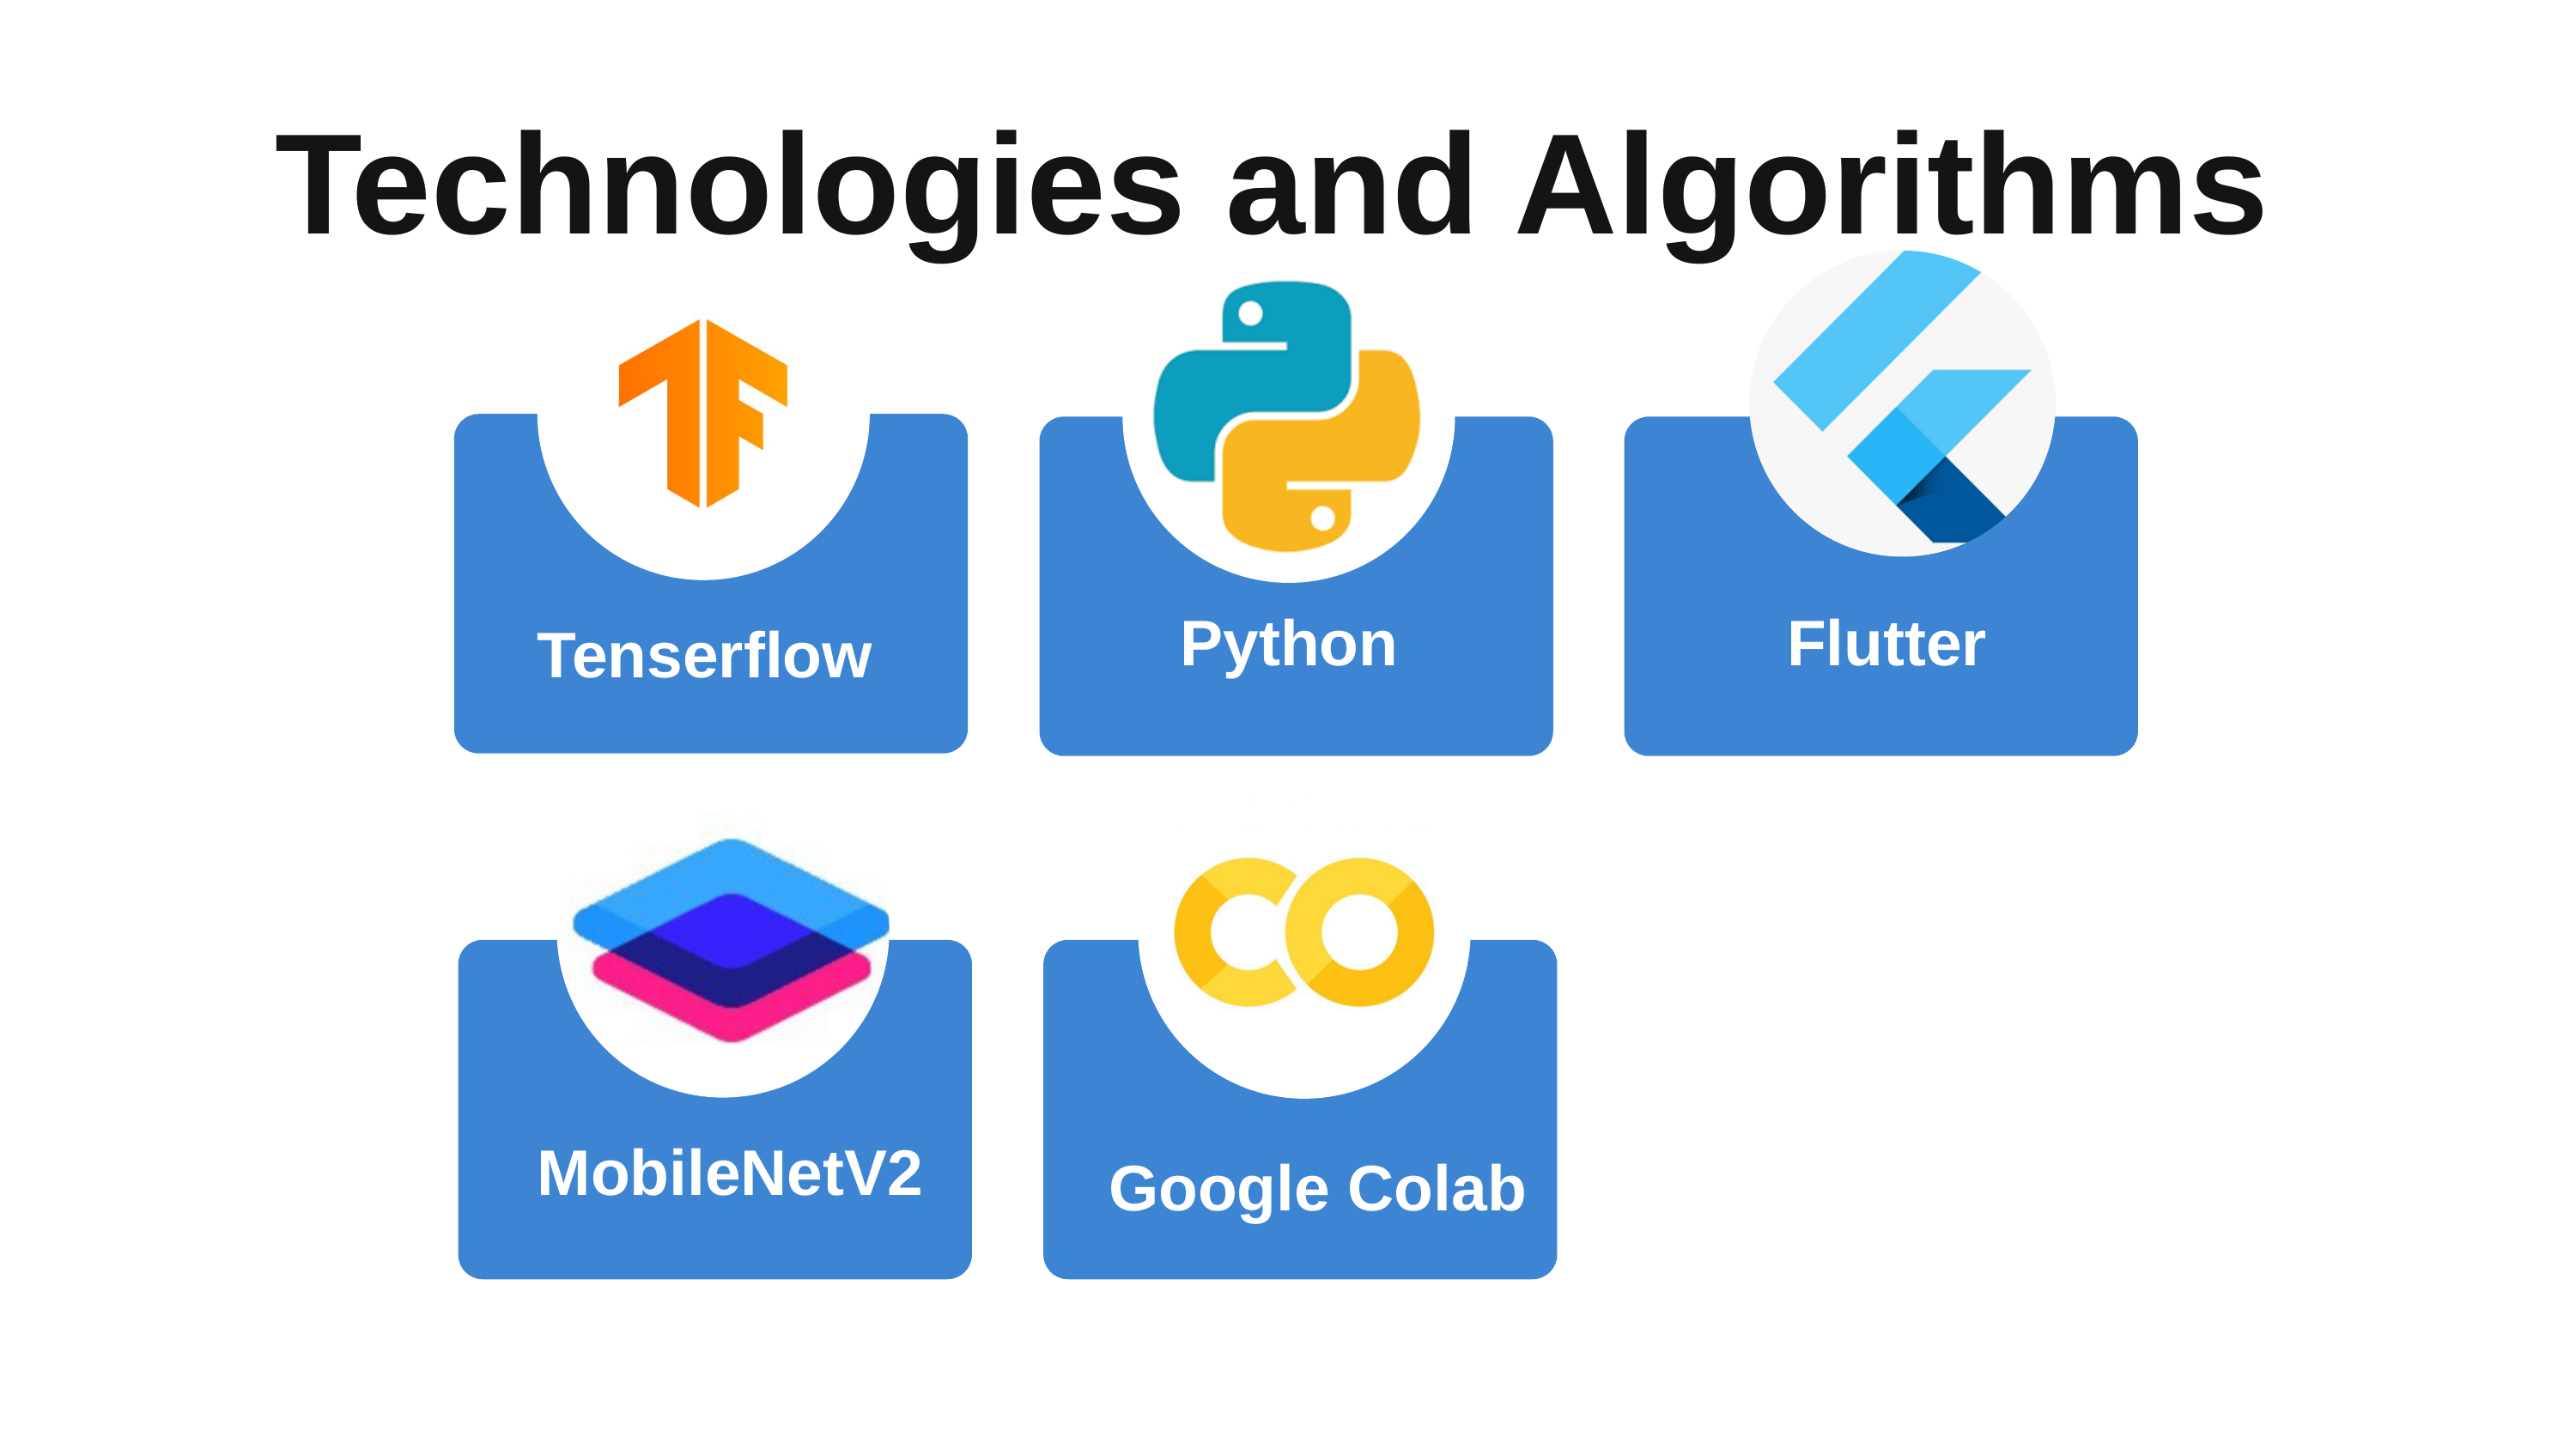

Technologies and Algorithms

Python
Flutter
Tenserflow

MobileNetV2
Google Colab